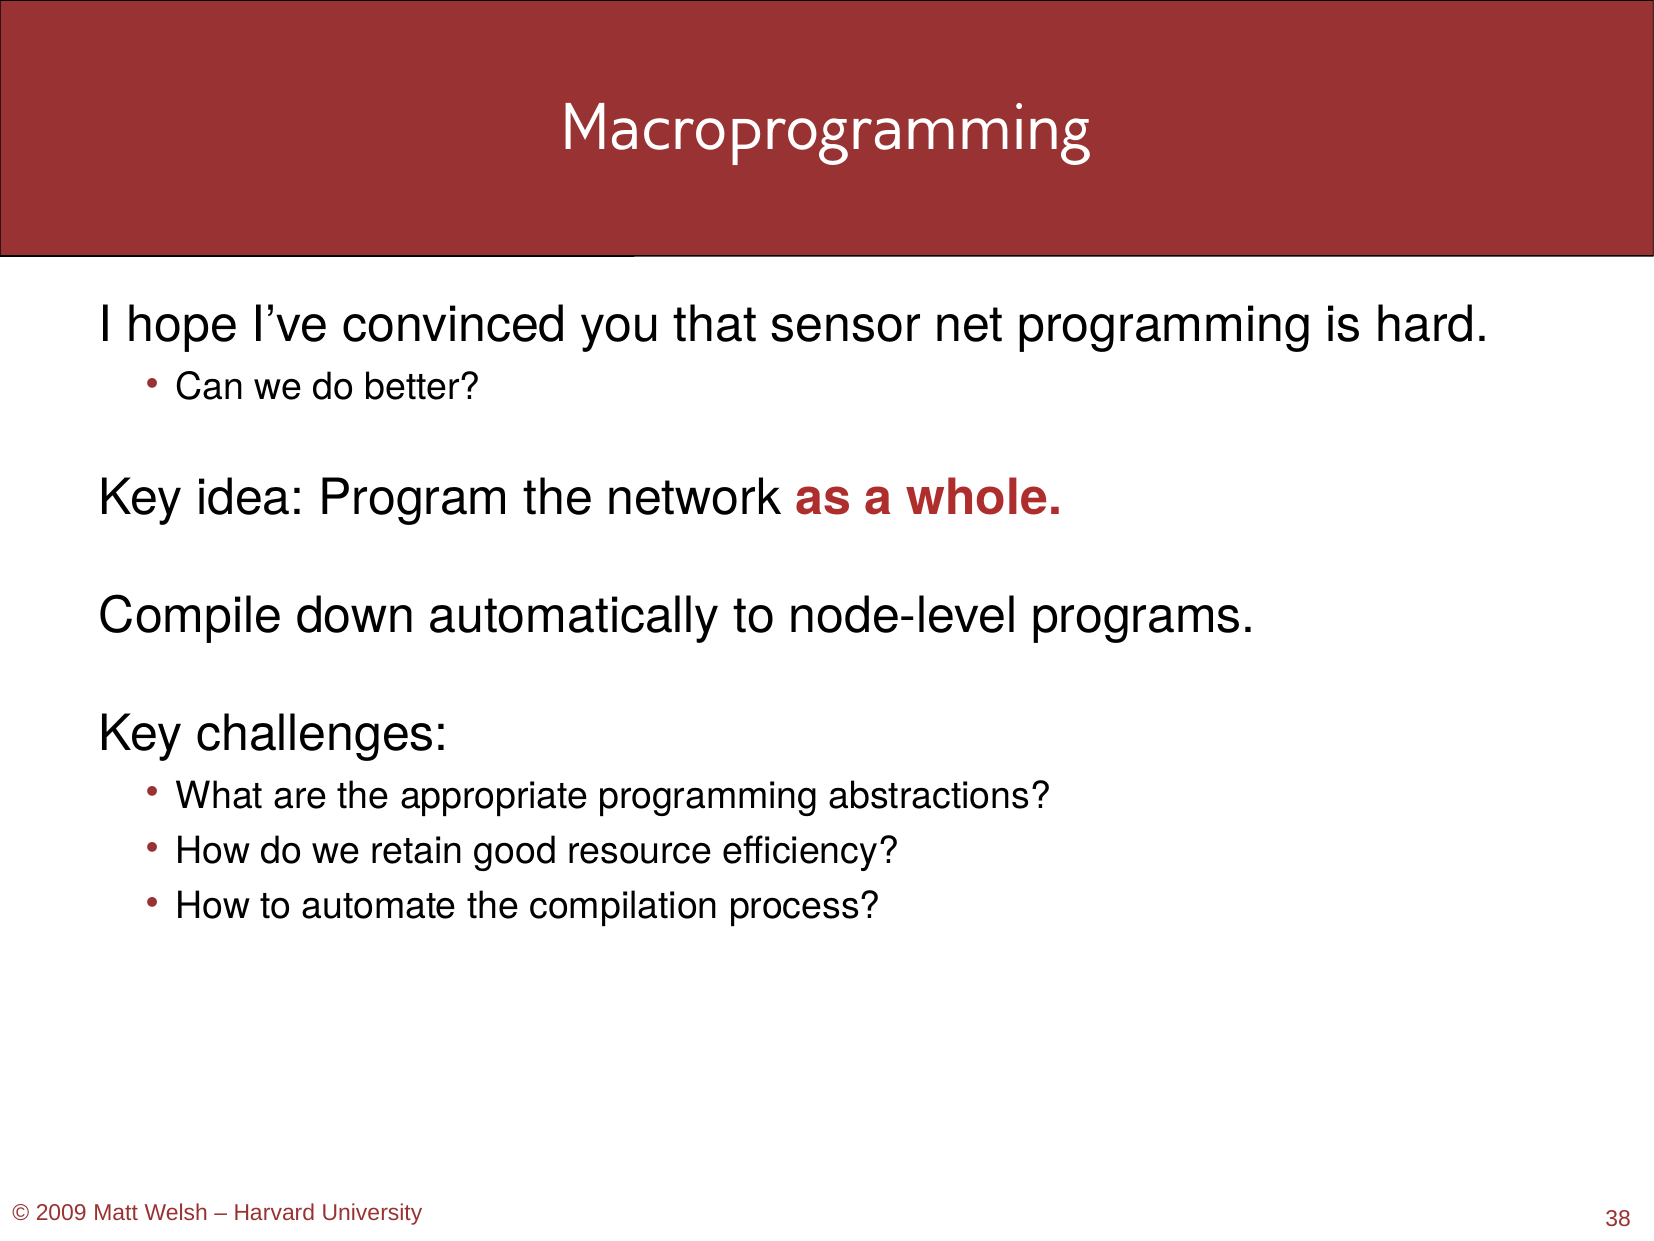

# Macroprogramming
I hope I’ve convinced you that sensor net programming is hard.
Can we do better?
Key idea: Program the network as a whole.
Compile down automatically to node-level programs.
Key challenges:
What are the appropriate programming abstractions?
How do we retain good resource efficiency?
How to automate the compilation process?